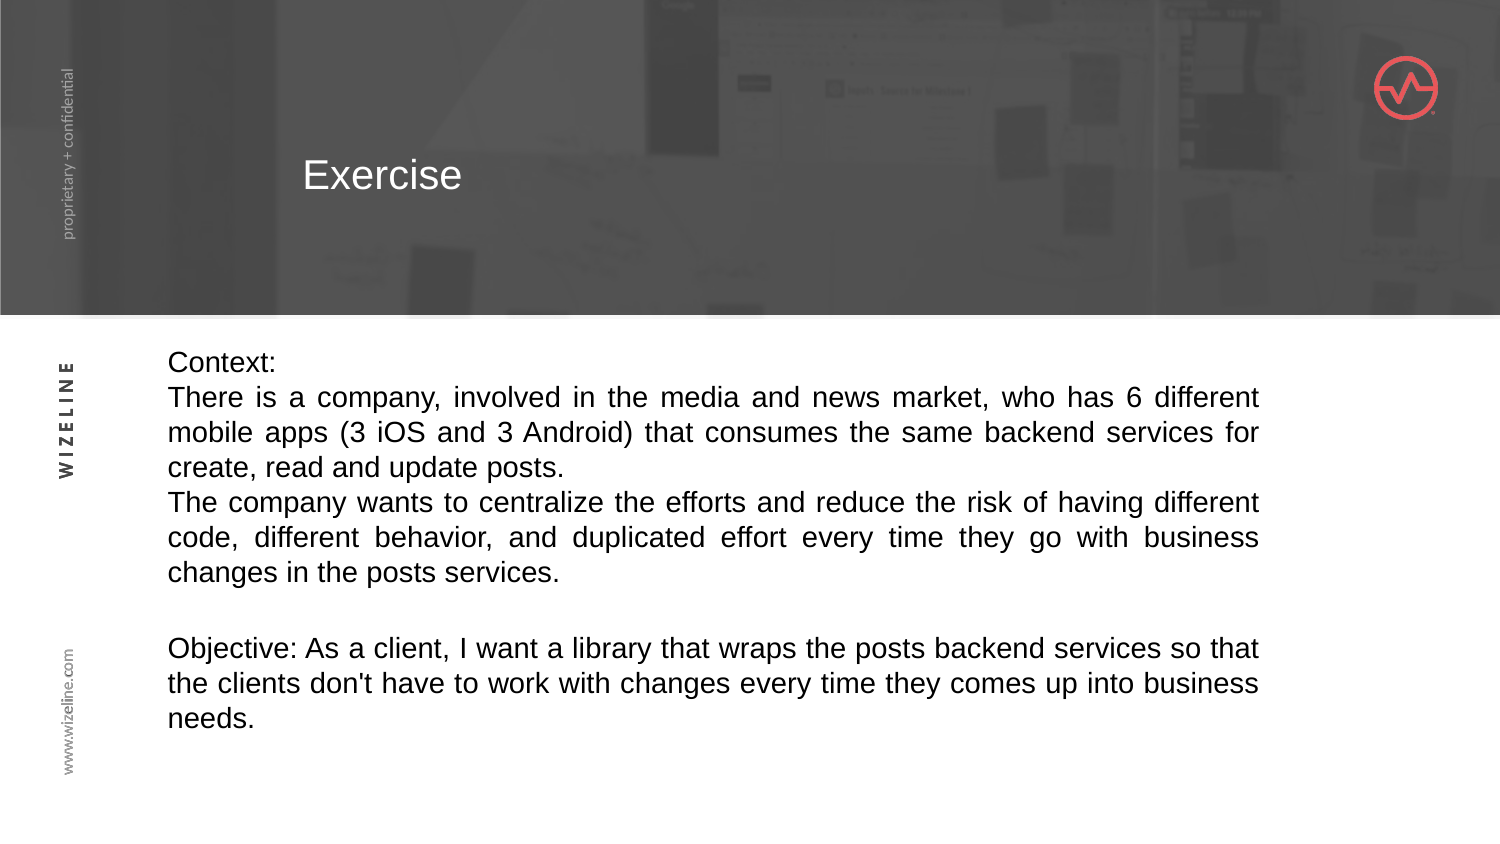

# Exercise
Context:
There is a company, involved in the media and news market, who has 6 different mobile apps (3 iOS and 3 Android) that consumes the same backend services for create, read and update posts.
The company wants to centralize the efforts and reduce the risk of having different code, different behavior, and duplicated effort every time they go with business changes in the posts services.
Objective: As a client, I want a library that wraps the posts backend services so that the clients don't have to work with changes every time they comes up into business needs.